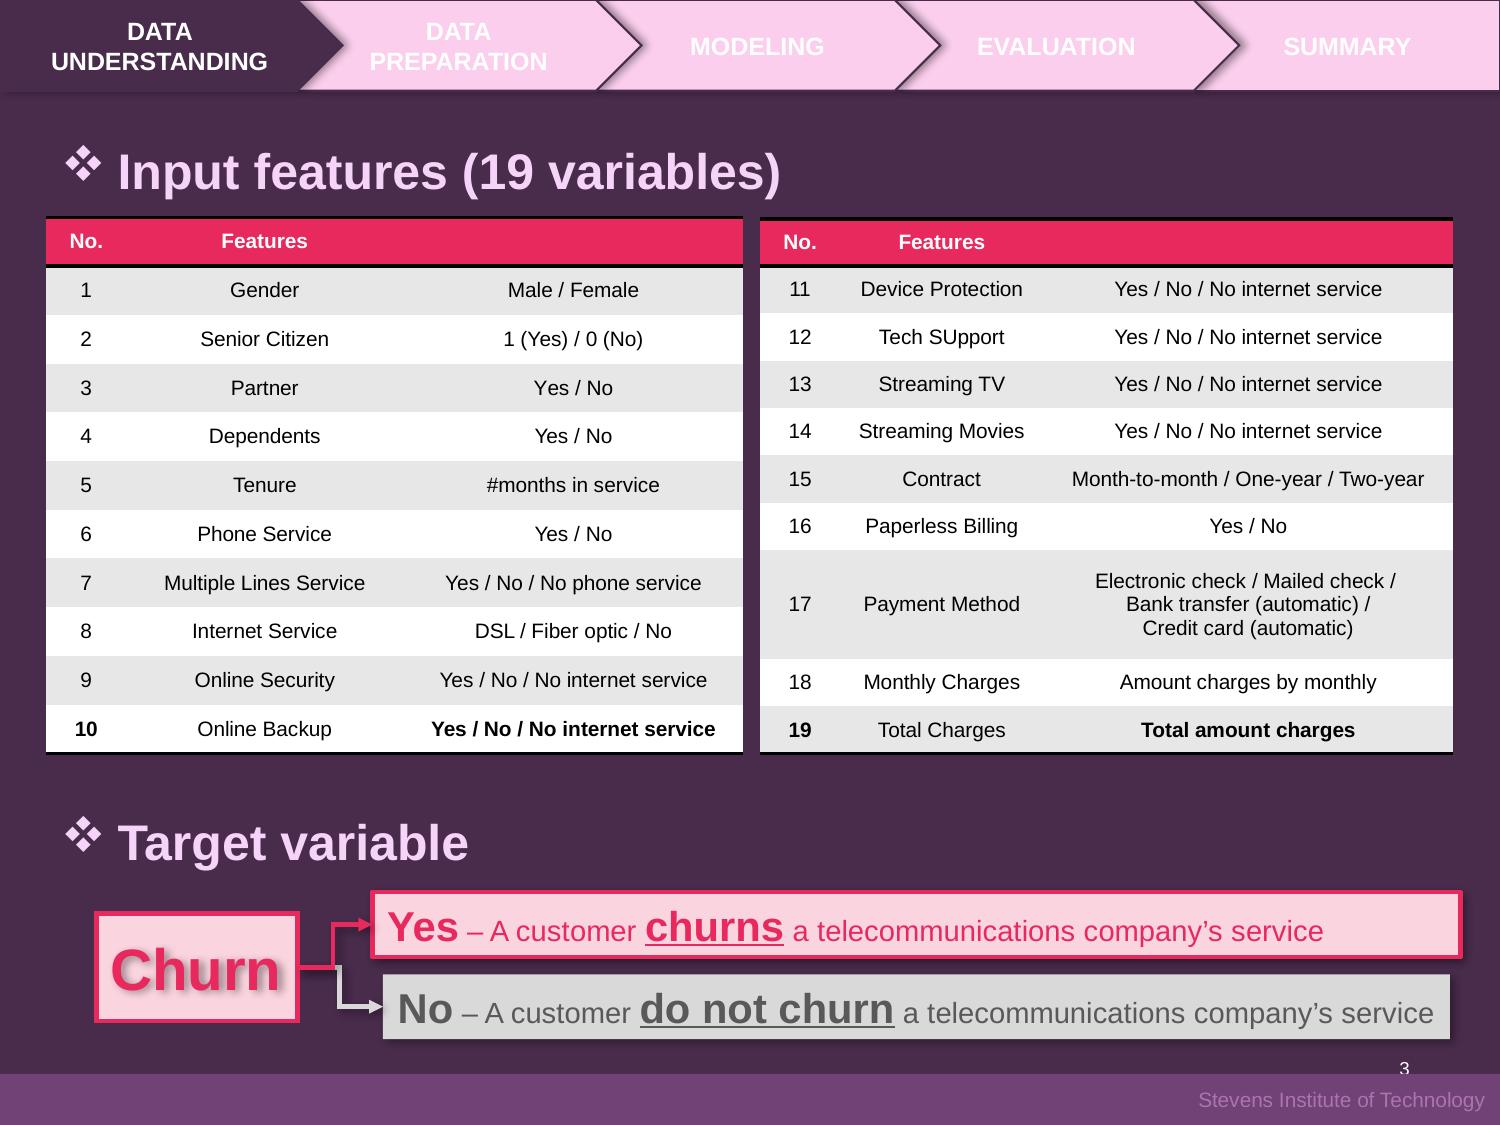

DATA
UNDERSTANDING
DATA
PREPARATION
MODELING
EVALUATION
SUMMARY
Input features (19 variables)
| No. | Features |  |
| --- | --- | --- |
| 1 | Gender | Male / Female |
| 2 | Senior Citizen | 1 (Yes) / 0 (No) |
| 3 | Partner | Yes / No |
| 4 | Dependents | Yes / No |
| 5 | Tenure | #months in service |
| 6 | Phone Service | Yes / No |
| 7 | Multiple Lines Service | Yes / No / No phone service |
| 8 | Internet Service | DSL / Fiber optic / No |
| 9 | Online Security | Yes / No / No internet service |
| 10 | Online Backup | Yes / No / No internet service |
| No. | Features |  |
| --- | --- | --- |
| 11 | Device Protection | Yes / No / No internet service |
| 12 | Tech SUpport | Yes / No / No internet service |
| 13 | Streaming TV | Yes / No / No internet service |
| 14 | Streaming Movies | Yes / No / No internet service |
| 15 | Contract | Month-to-month / One-year / Two-year |
| 16 | Paperless Billing | Yes / No |
| 17 | Payment Method | Electronic check / Mailed check / Bank transfer (automatic) / Credit card (automatic) |
| 18 | Monthly Charges | Amount charges by monthly |
| 19 | Total Charges | Total amount charges |
Target variable
Yes – A customer churns a telecommunications company’s service

Churn
No – A customer do not churn a telecommunications company’s service
3
Stevens Institute of Technology